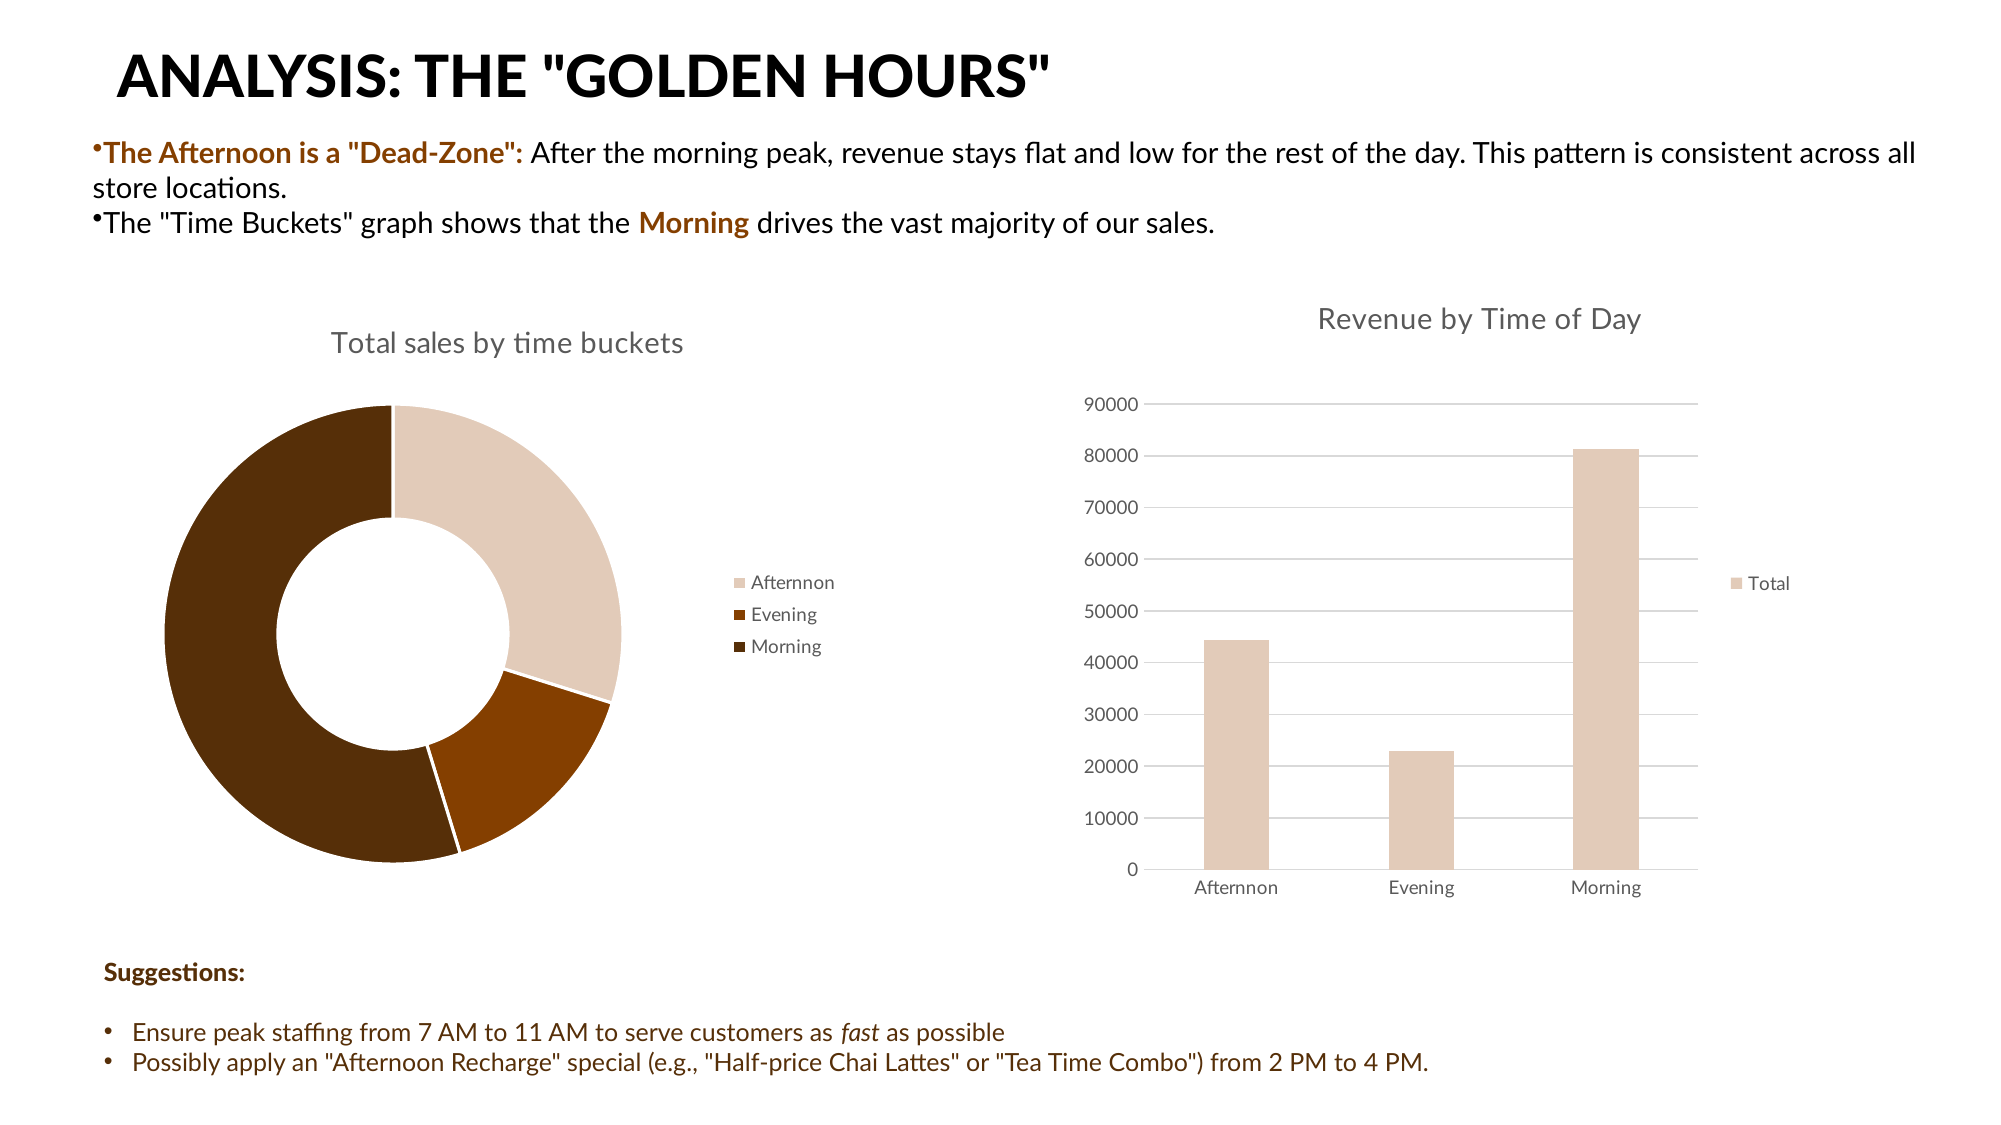

# ANALYSIS: The "Golden Hours"
The Afternoon is a "Dead-Zone": After the morning peak, revenue stays flat and low for the rest of the day. This pattern is consistent across all store locations.
The "Time Buckets" graph shows that the Morning drives the vast majority of our sales.

### Chart: Revenue by Time of Day

| Category | Total |
|---|---|
| Afternnon | 44401.0 |
| Evening | 22916.0 |
| Morning | 81385.0 |

### Chart: Total sales by time buckets

| Category | Total |
|---|---|
| Afternnon | 44401.0 |
| Evening | 22916.0 |
| Morning | 81385.0 |
Suggestions:

Ensure peak staffing from 7 AM to 11 AM to serve customers as fast as possible
Possibly apply an "Afternoon Recharge" special (e.g., "Half-price Chai Lattes" or "Tea Time Combo") from 2 PM to 4 PM.